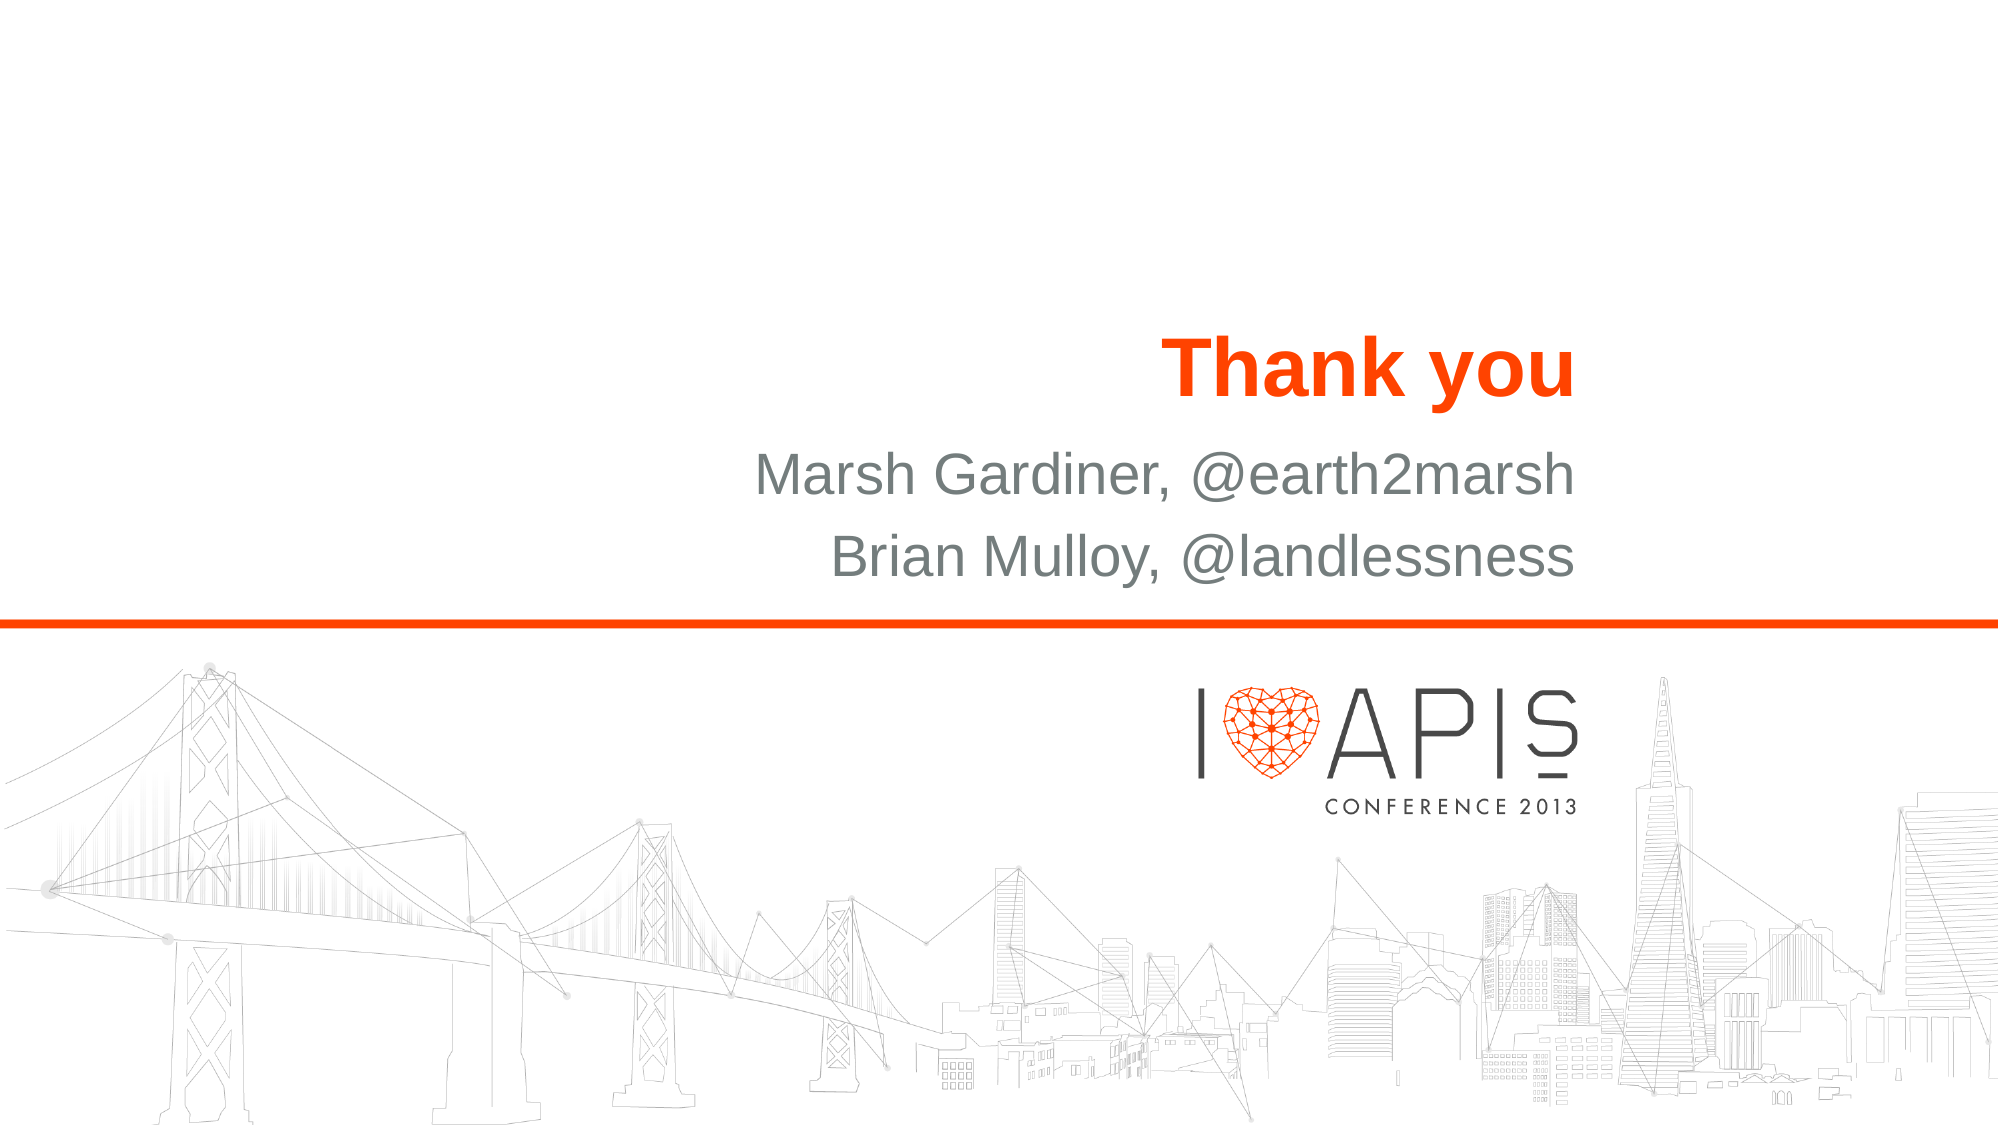

Thank you
Marsh Gardiner, @earth2marsh
Brian Mulloy, @landlessness